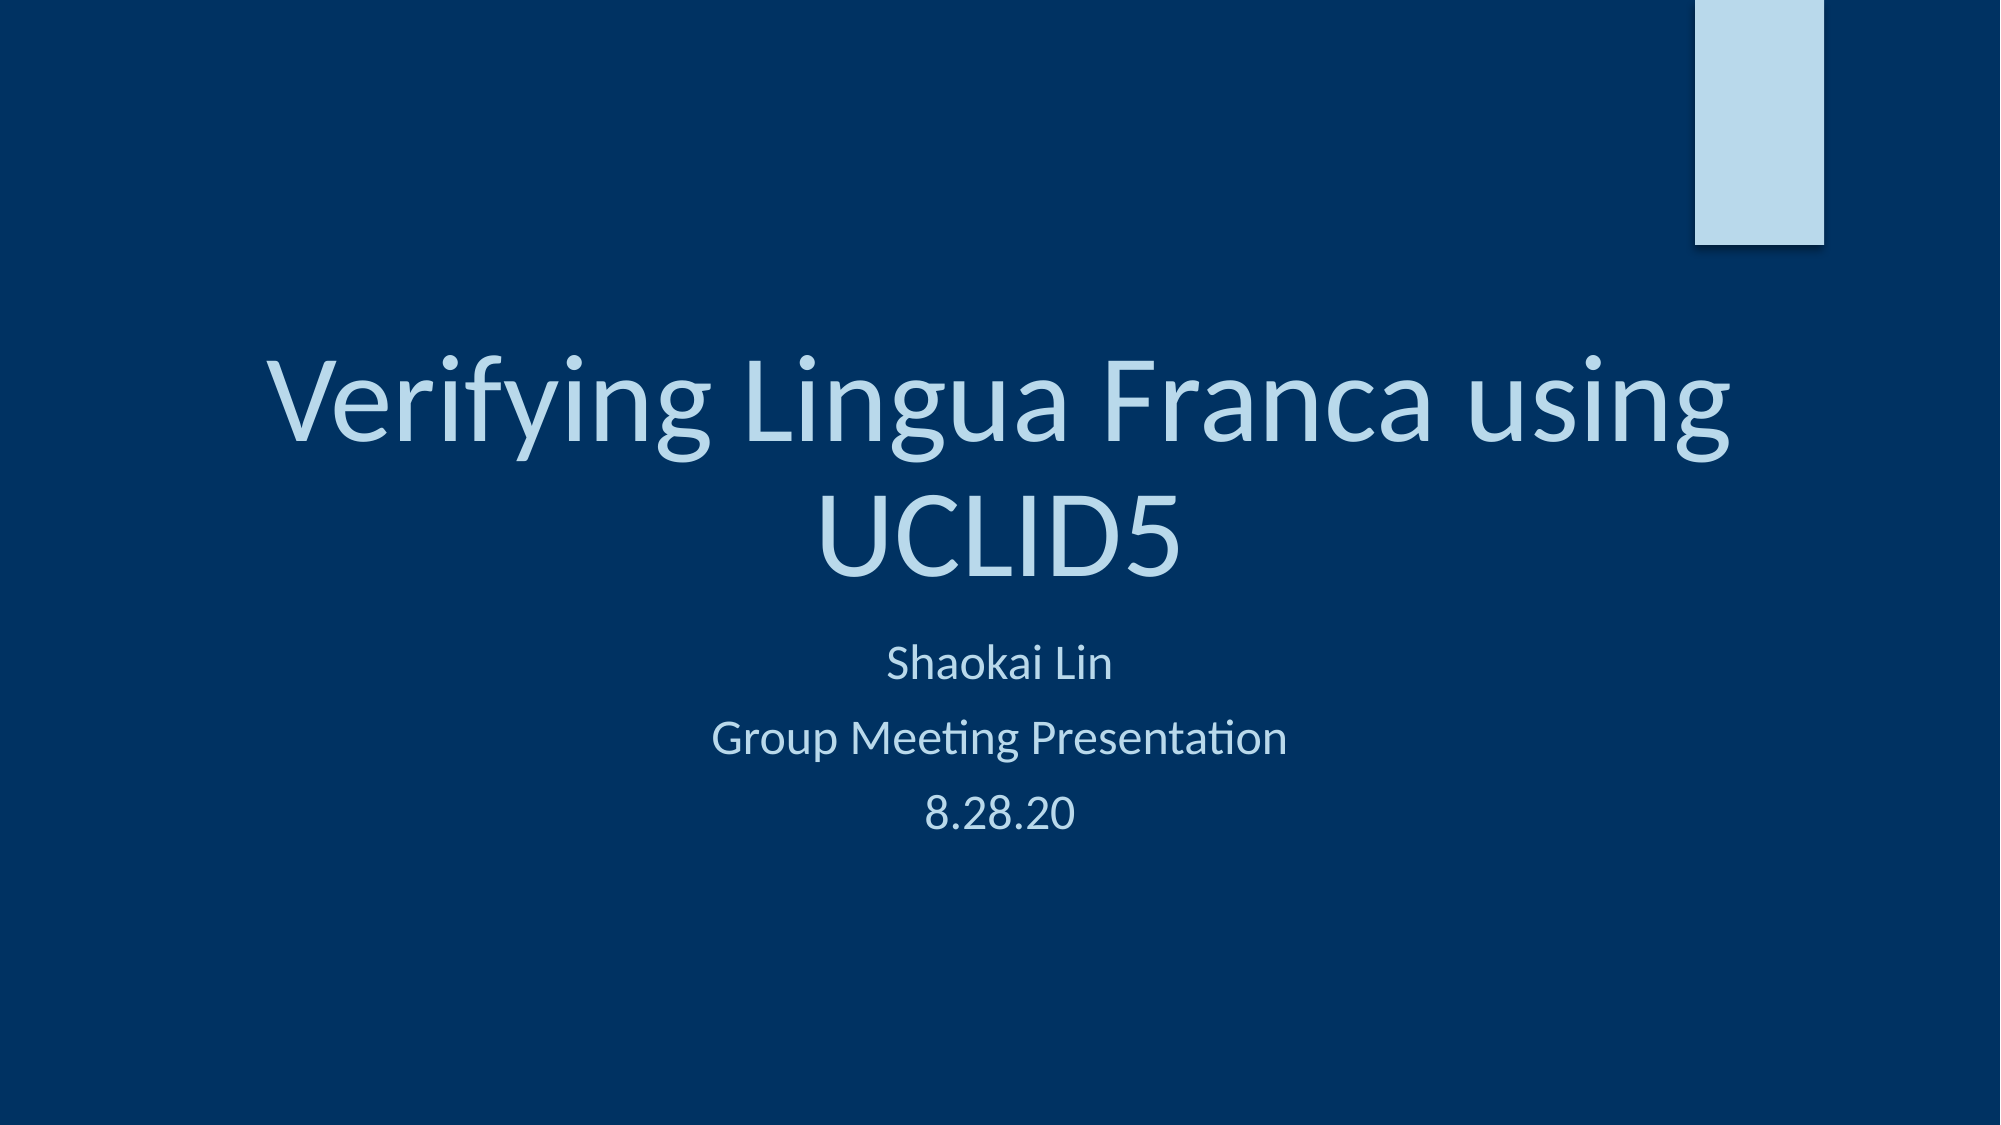

# Verifying Lingua Franca using UCLID5
Shaokai Lin
Group Meeting Presentation
8.28.20